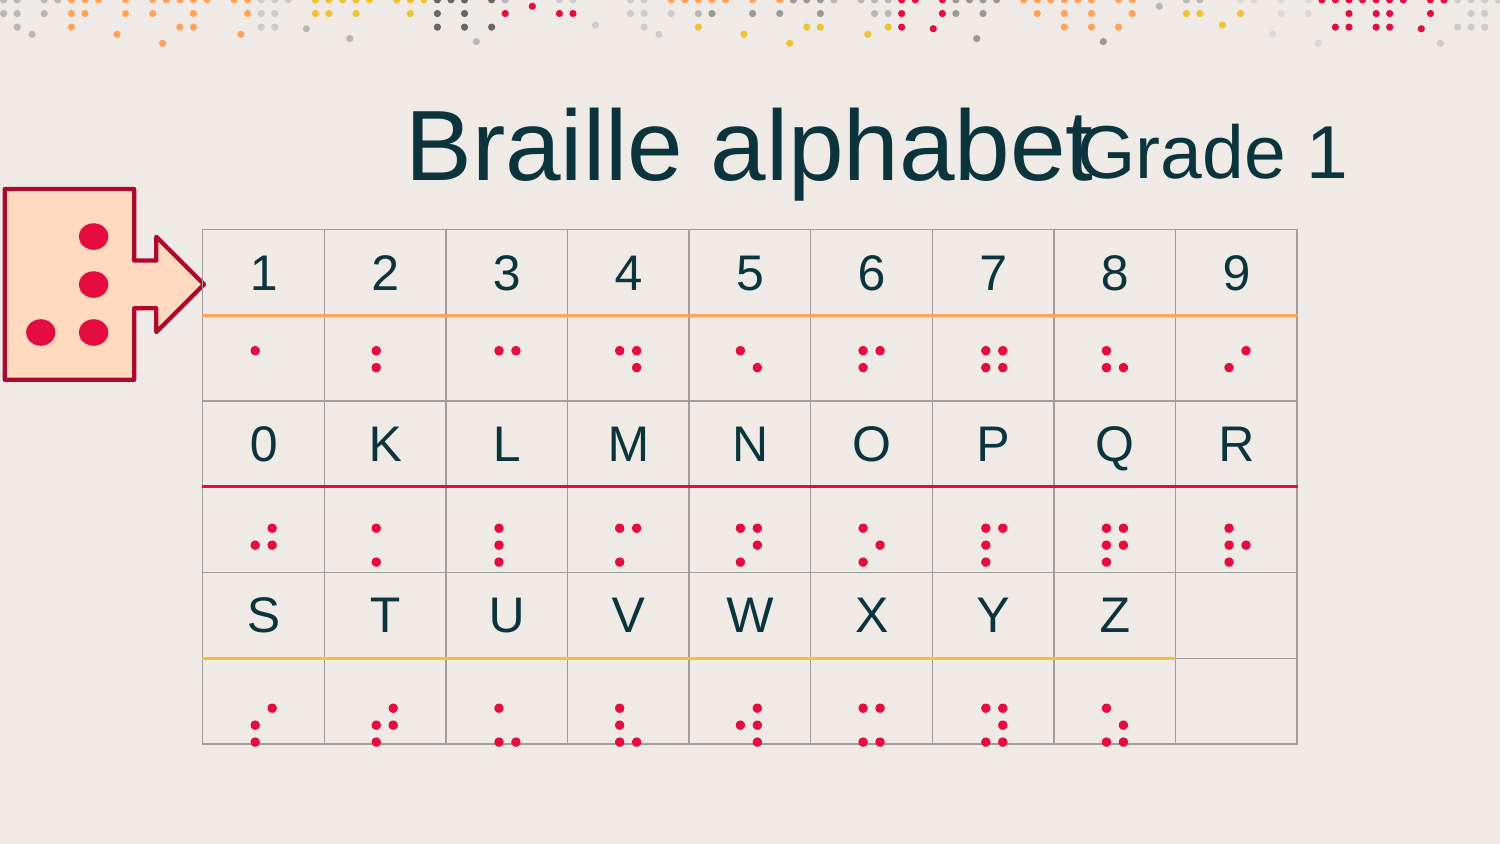

# Braille alphabet
Grade 1

| 1 | 2 | 3 | 4 | 5 | 6 | 7 | 8 | 9 |
| --- | --- | --- | --- | --- | --- | --- | --- | --- |
|  |  |  |  |  |  |  |  |  |
| 0 | K | L | M | N | O | P | Q | R |
|  |  |  |  |  |  |  |  |  |
| S | T | U | V | W | X | Y | Z |  |
|  |  |  |  |  |  |  |  |  |